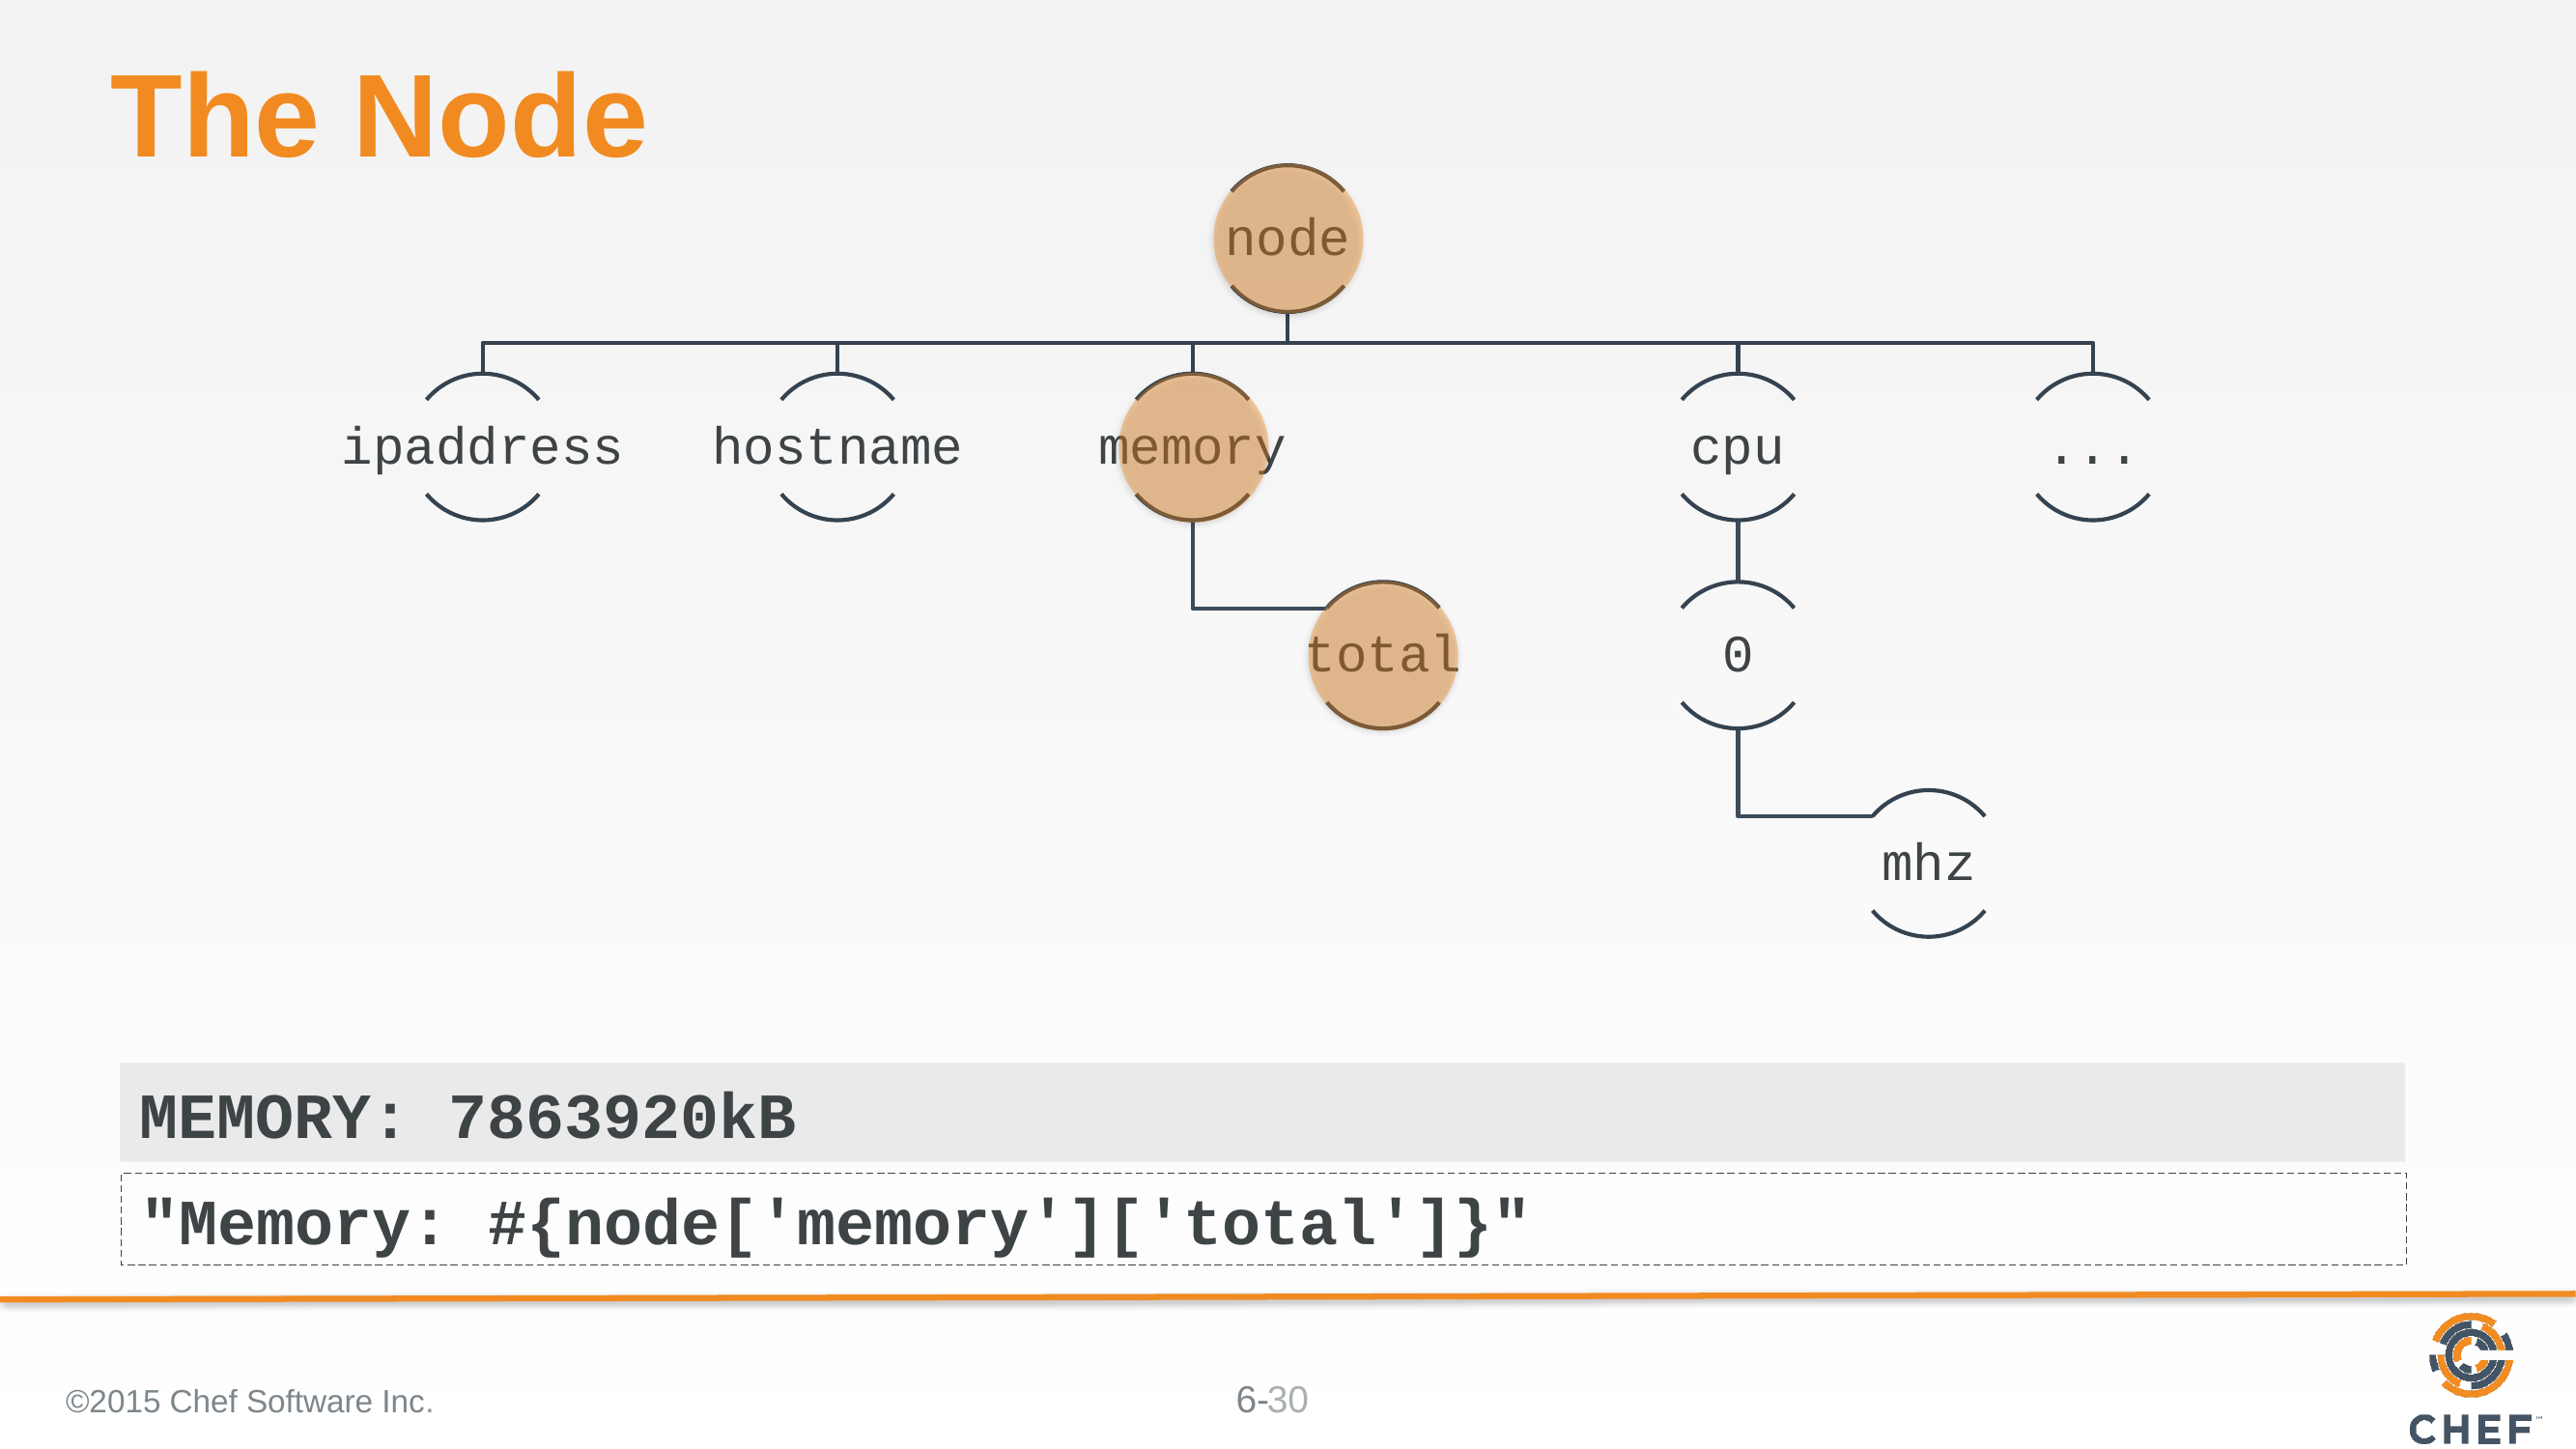

The Node

node
ipaddress
hostname
memory
total
cpu
0
mhz
...

MEMORY: 7863920kB
"Memory: #{node['memory']['total']}"
©2015 Chef Software Inc.
30